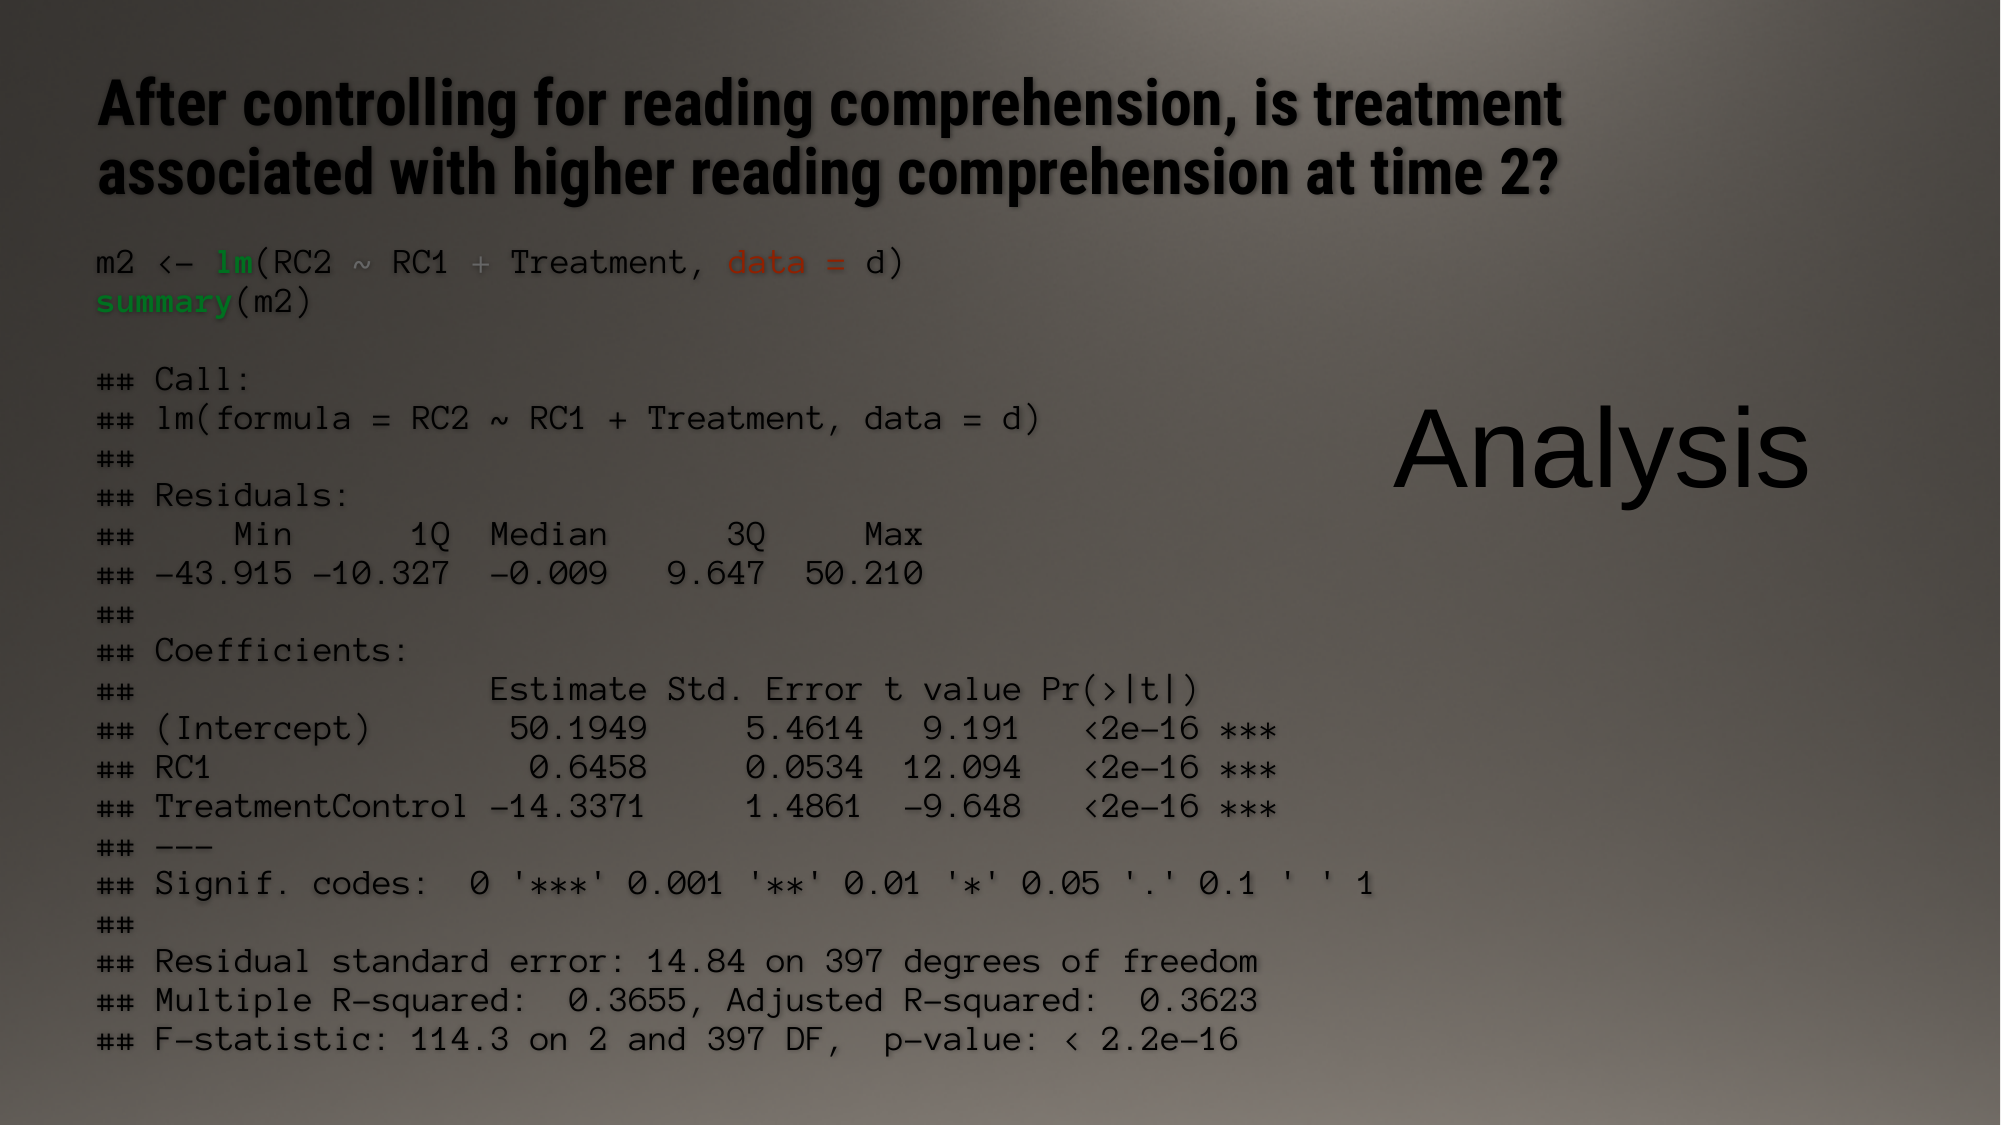

After controlling for reading comprehension, is treatment associated with higher reading comprehension at time 2?

m2 <- lm(RC2 ~ RC1 + Treatment, data = d)
summary(m2)

## Call:
## lm(formula = RC2 ~ RC1 + Treatment, data = d)
##
## Residuals:
##     Min      1Q  Median      3Q     Max
## -43.915 -10.327  -0.009   9.647  50.210
##
## Coefficients:
##                  Estimate Std. Error t value Pr(>|t|)
## (Intercept)       50.1949     5.4614   9.191   <2e-16 ***
## RC1                0.6458     0.0534  12.094   <2e-16 ***
## TreatmentControl -14.3371     1.4861  -9.648   <2e-16 ***
## ---
## Signif. codes:  0 '***' 0.001 '**' 0.01 '*' 0.05 '.' 0.1 ' ' 1
##
## Residual standard error: 14.84 on 397 degrees of freedom
## Multiple R-squared:  0.3655, Adjusted R-squared:  0.3623
## F-statistic: 114.3 on 2 and 397 DF,  p-value: < 2.2e-16
# Analysis